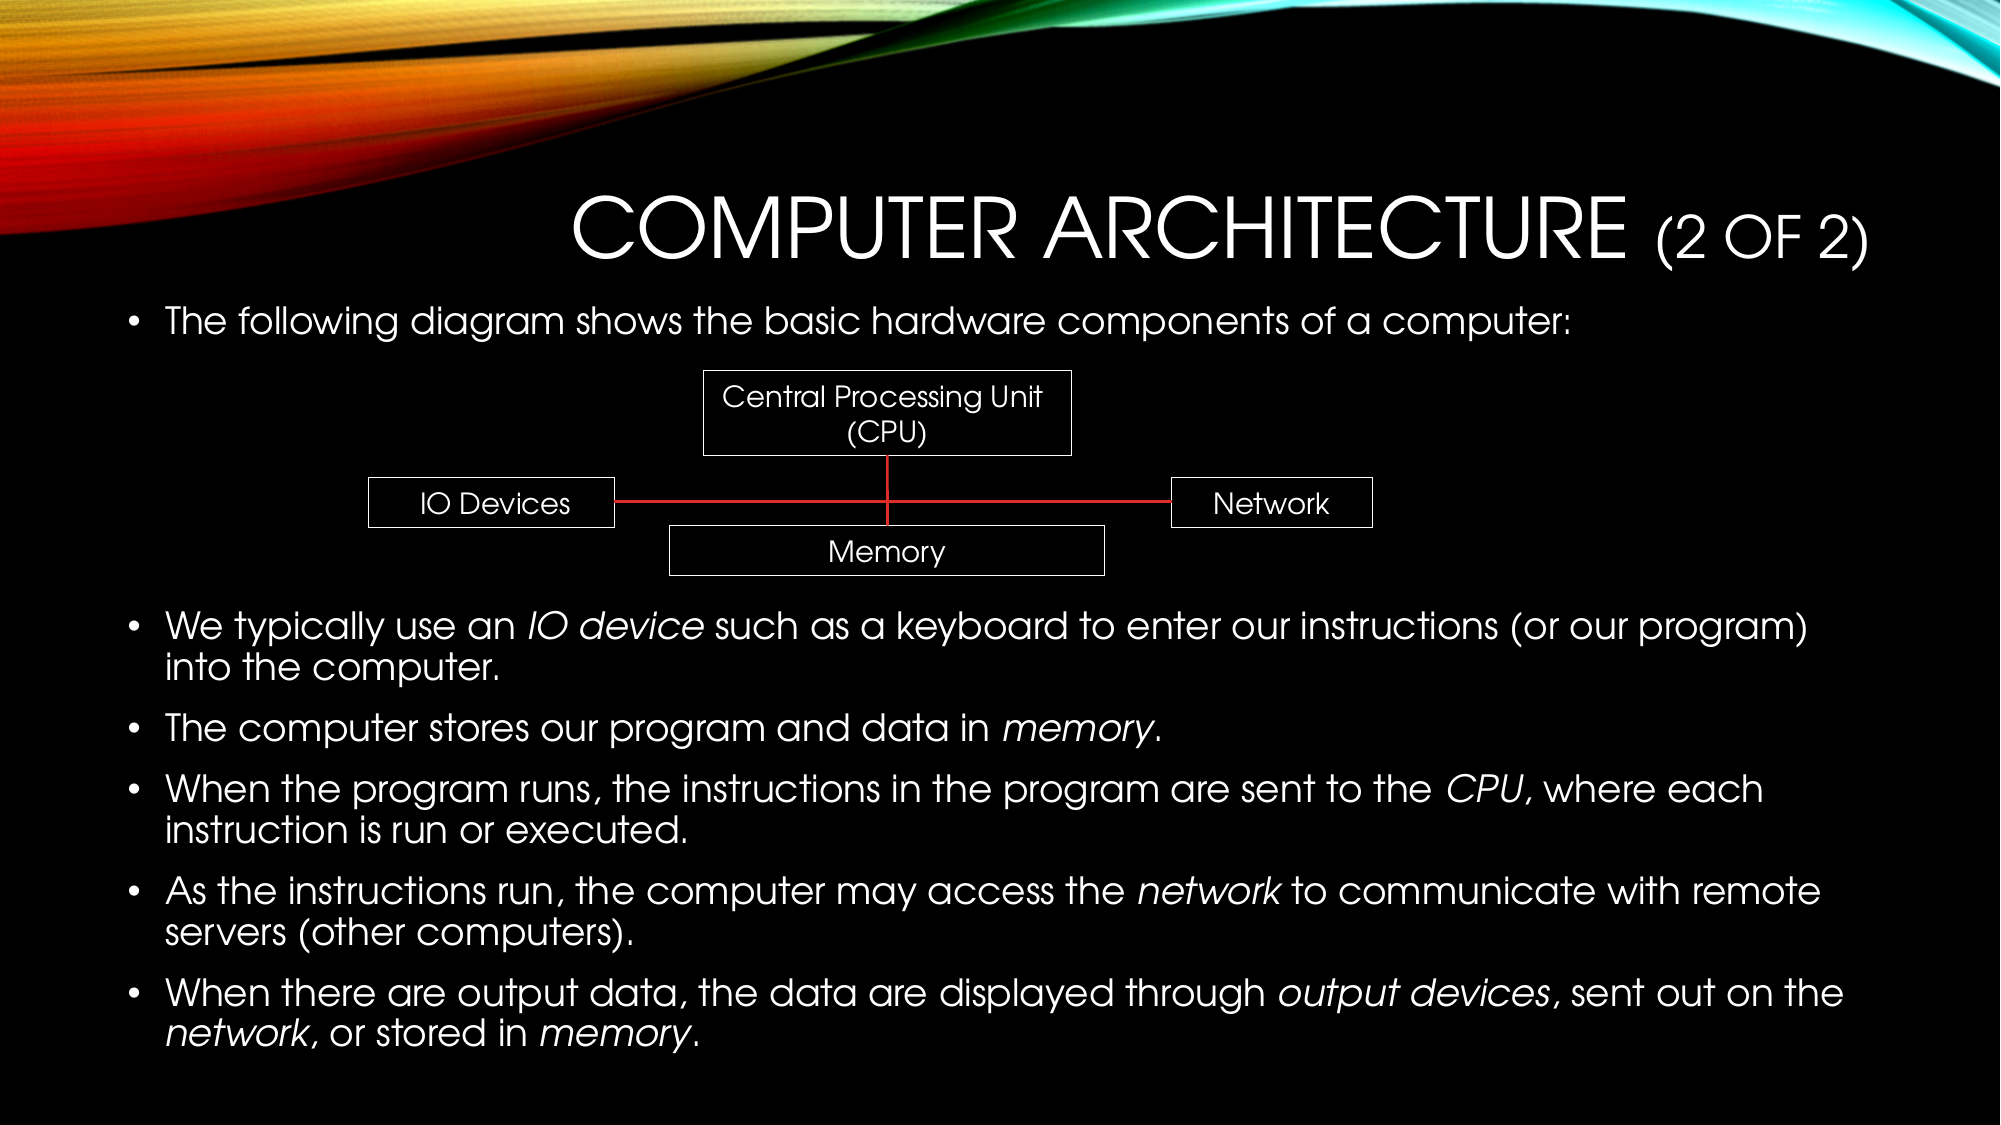

# Computer Architecture (2 of 2)
The following diagram shows the basic hardware components of a computer:

We typically use an IO device such as a keyboard to enter our instructions (or our program) into the computer.
The computer stores our program and data in memory.
When the program runs, the instructions in the program are sent to the CPU, where each instruction is run or executed.
As the instructions run, the computer may access the network to communicate with remote servers (other computers).
When there are output data, the data are displayed through output devices, sent out on the network, or stored in memory.
Central Processing Unit
(CPU)
 IO Devices
Network
Memory